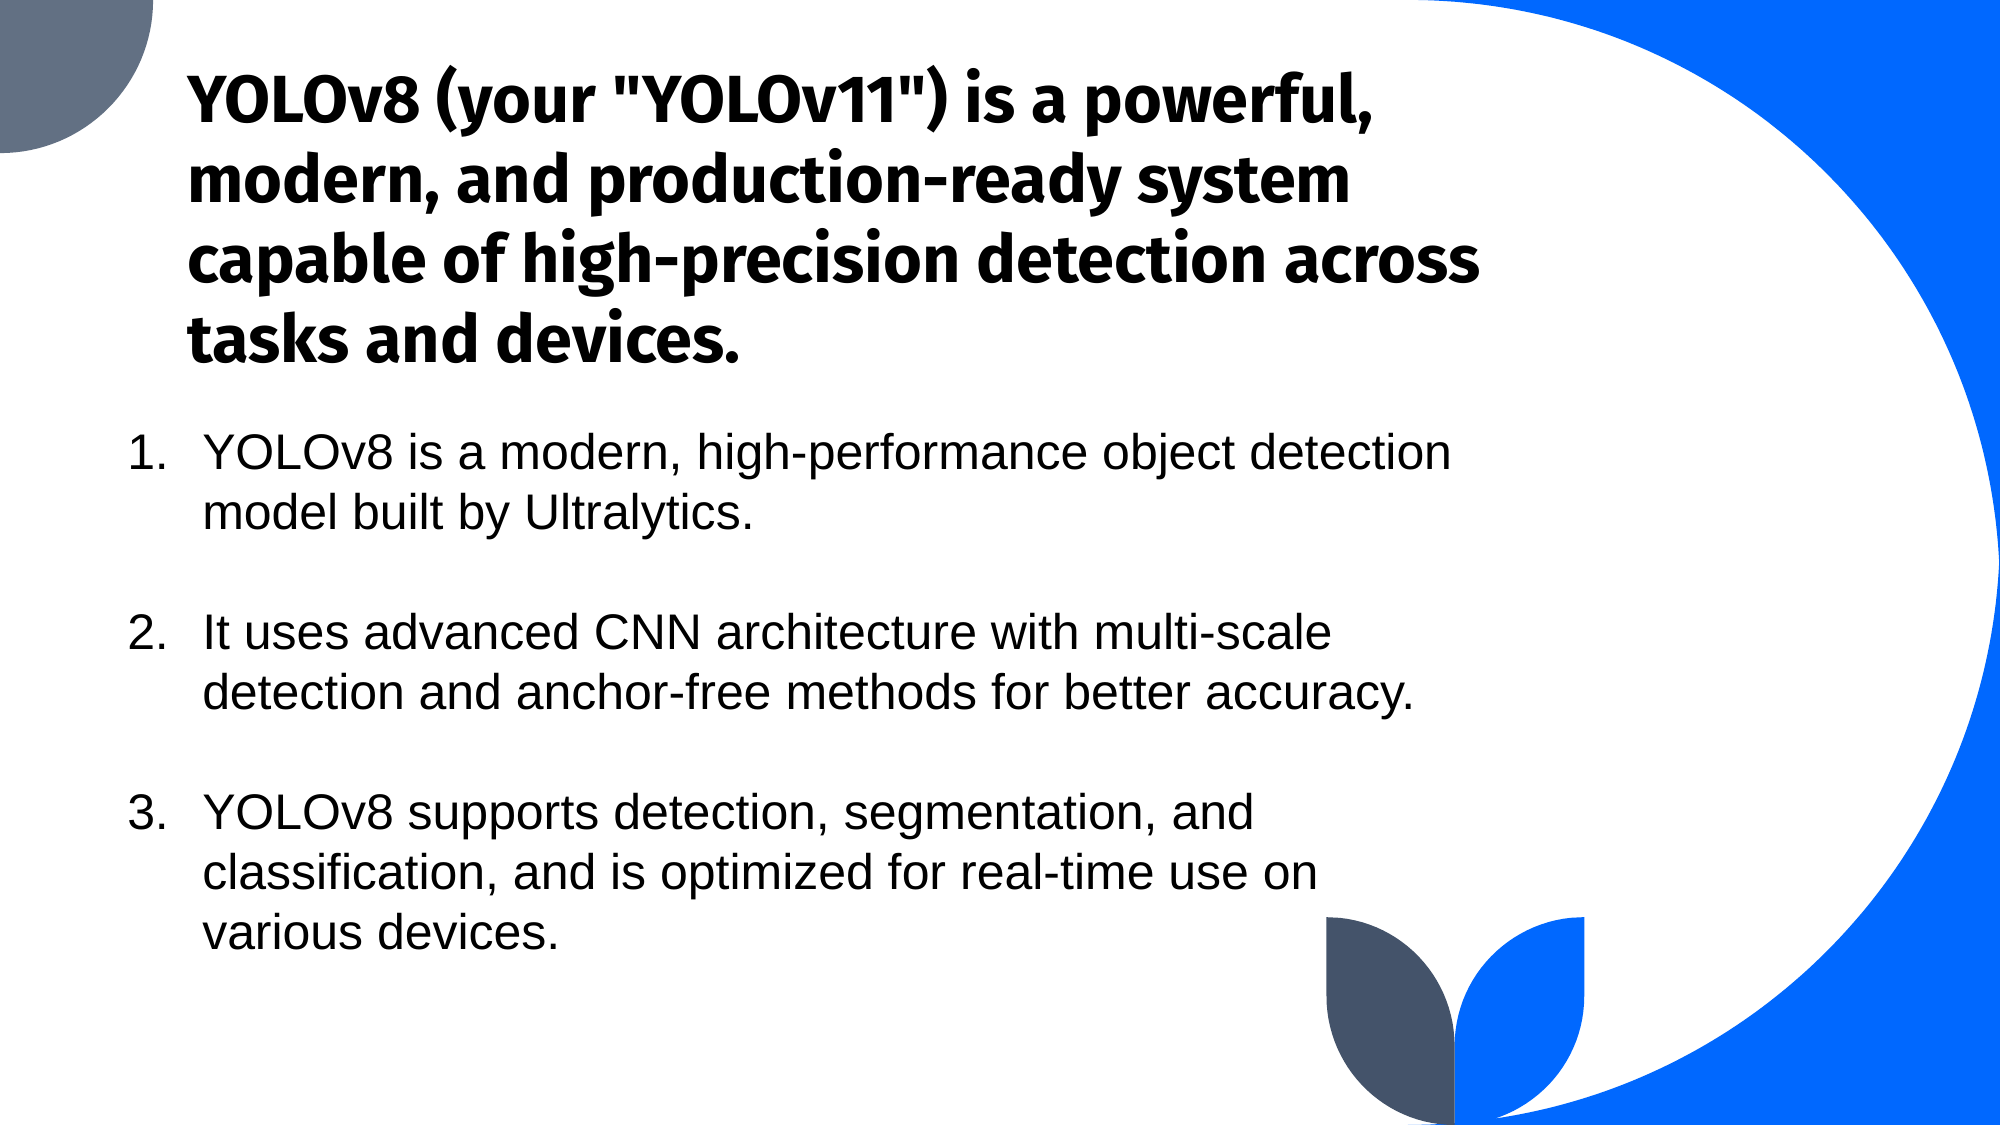

# YOLOv8 (your "YOLOv11") is a powerful, modern, and production-ready system capable of high-precision detection across tasks and devices.
YOLOv8 is a modern, high-performance object detection model built by Ultralytics.

It uses advanced CNN architecture with multi-scale detection and anchor-free methods for better accuracy.

YOLOv8 supports detection, segmentation, and classification, and is optimized for real-time use on various devices.